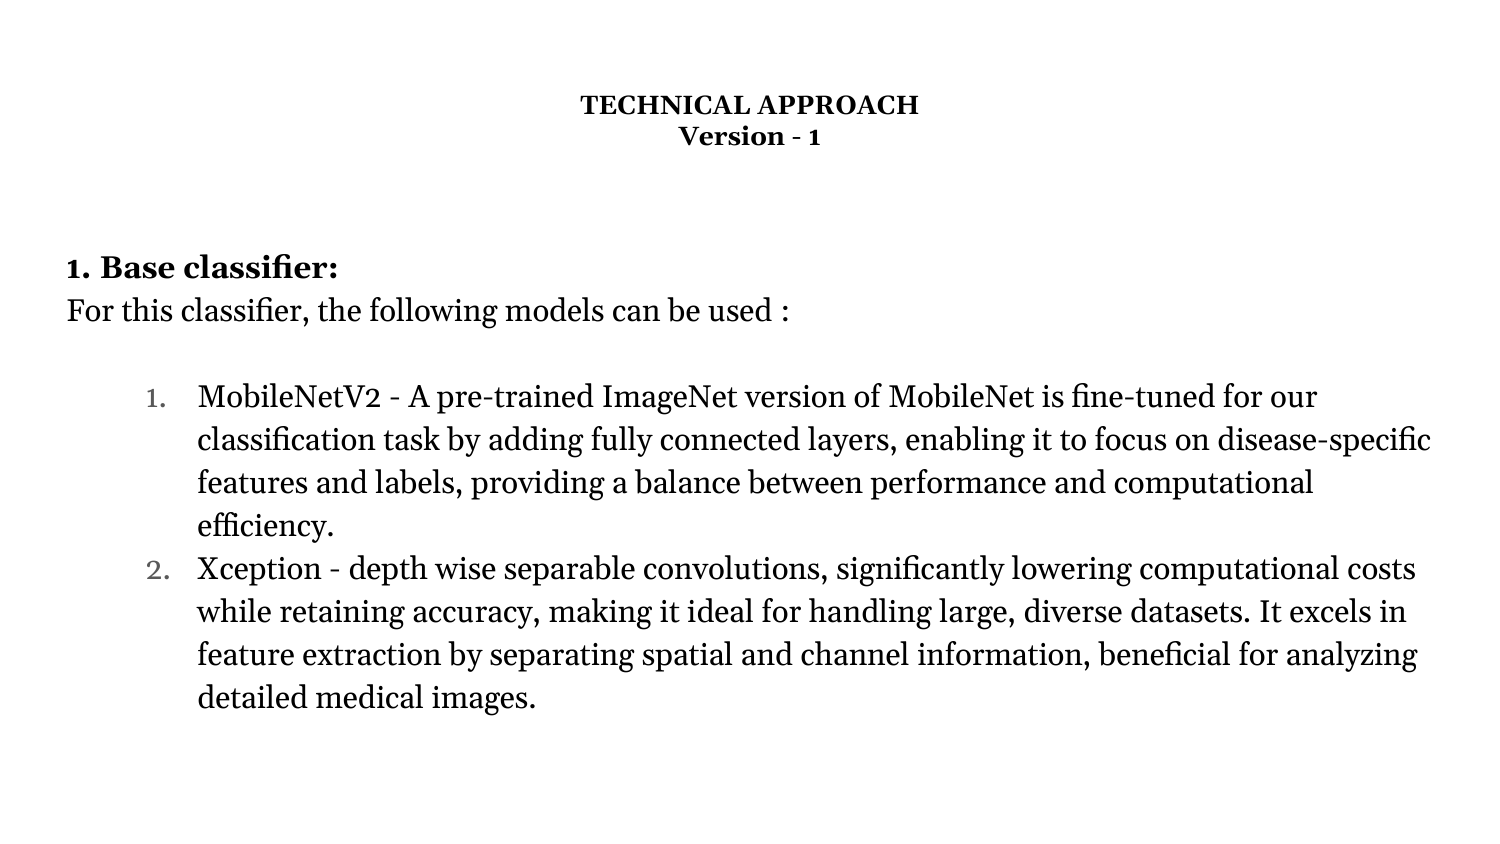

# TECHNICAL APPROACH Version - 1

1. Base classifier:
For this classifier, the following models can be used :

MobileNetV2 - A pre-trained ImageNet version of MobileNet is fine-tuned for our classification task by adding fully connected layers, enabling it to focus on disease-specific features and labels, providing a balance between performance and computational efficiency.
Xception - depth wise separable convolutions, significantly lowering computational costs while retaining accuracy, making it ideal for handling large, diverse datasets. It excels in feature extraction by separating spatial and channel information, beneficial for analyzing detailed medical images.